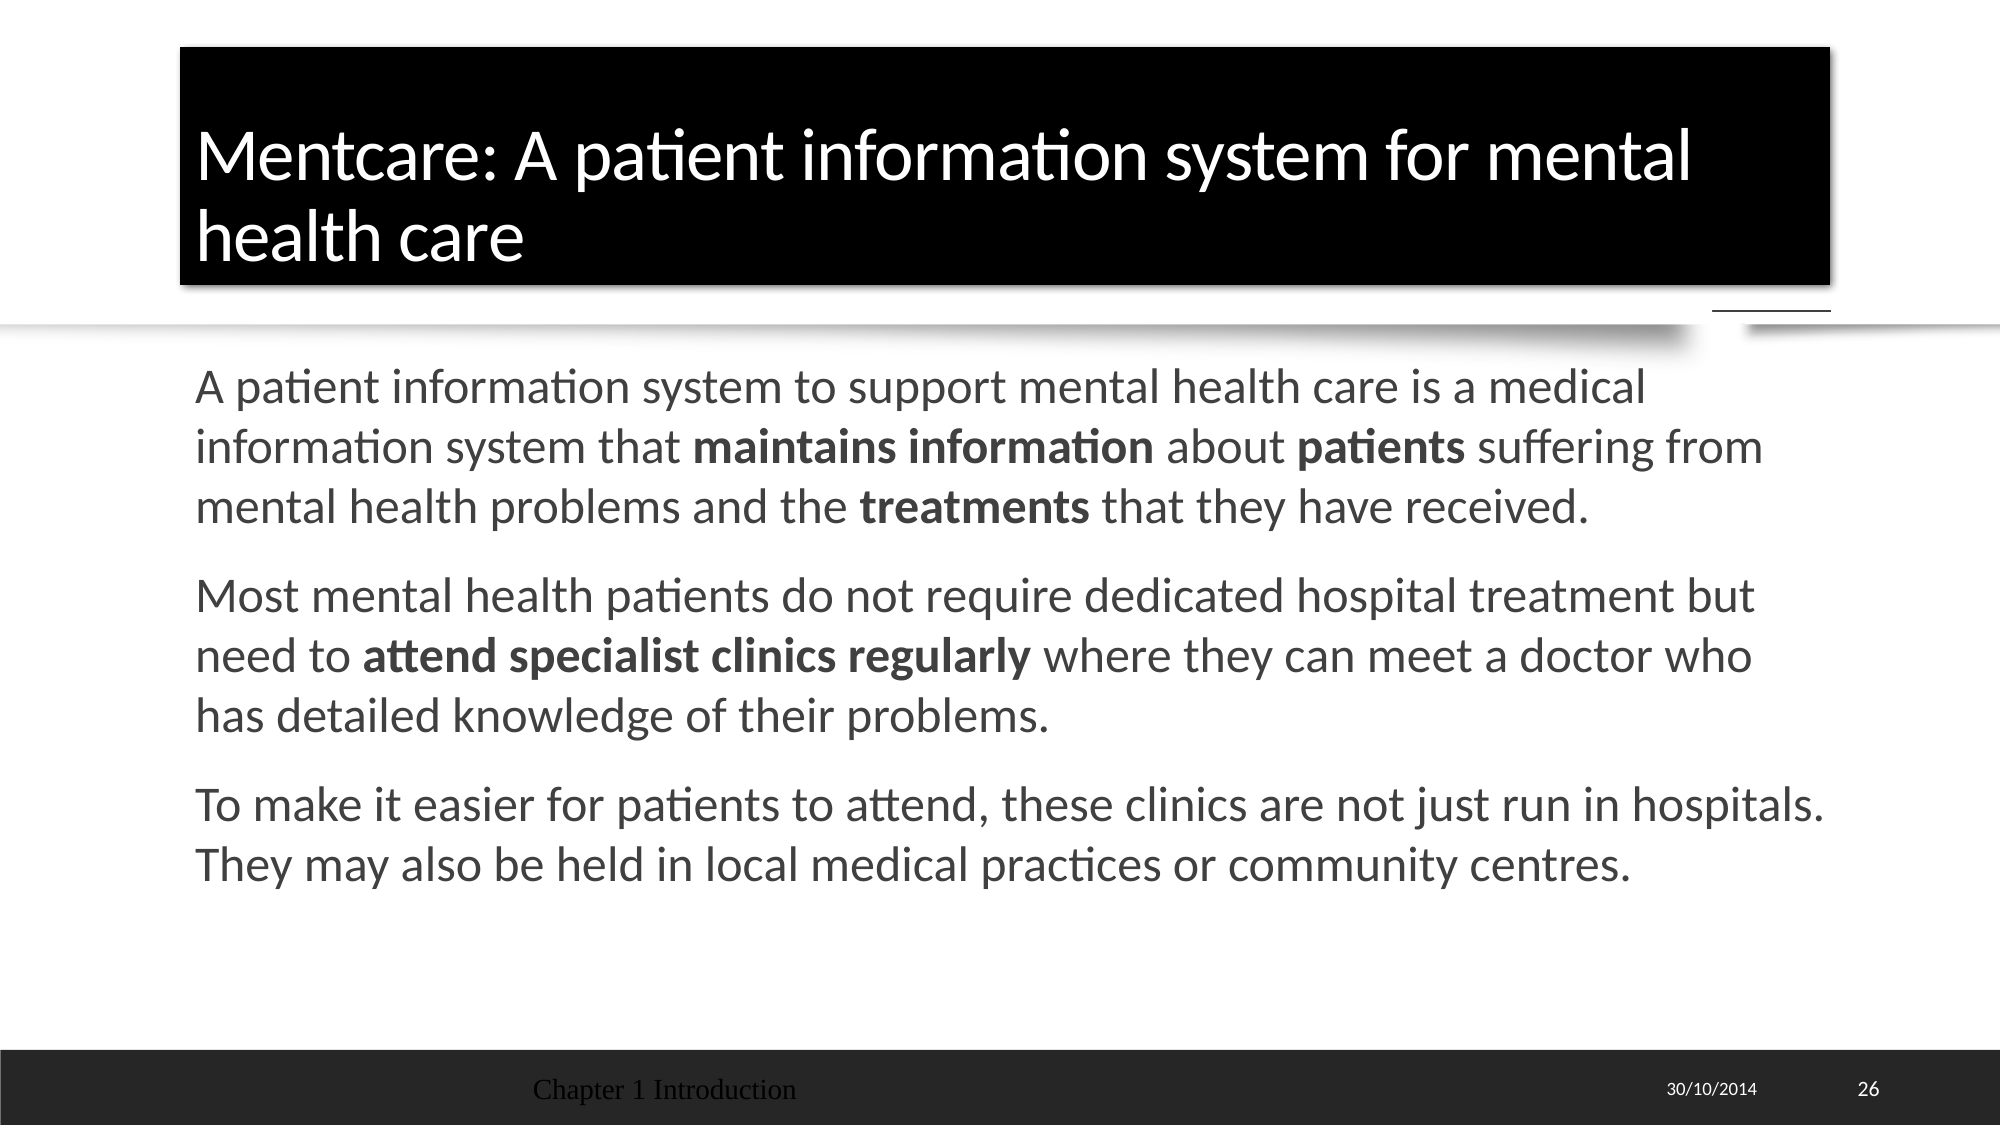

# Mentcare: A patient information system for mental health care
A patient information system to support mental health care is a medical information system that maintains information about patients suffering from mental health problems and the treatments that they have received.
Most mental health patients do not require dedicated hospital treatment but need to attend specialist clinics regularly where they can meet a doctor who has detailed knowledge of their problems.
To make it easier for patients to attend, these clinics are not just run in hospitals. They may also be held in local medical practices or community centres.
30/10/2014
Chapter 1 Introduction
26